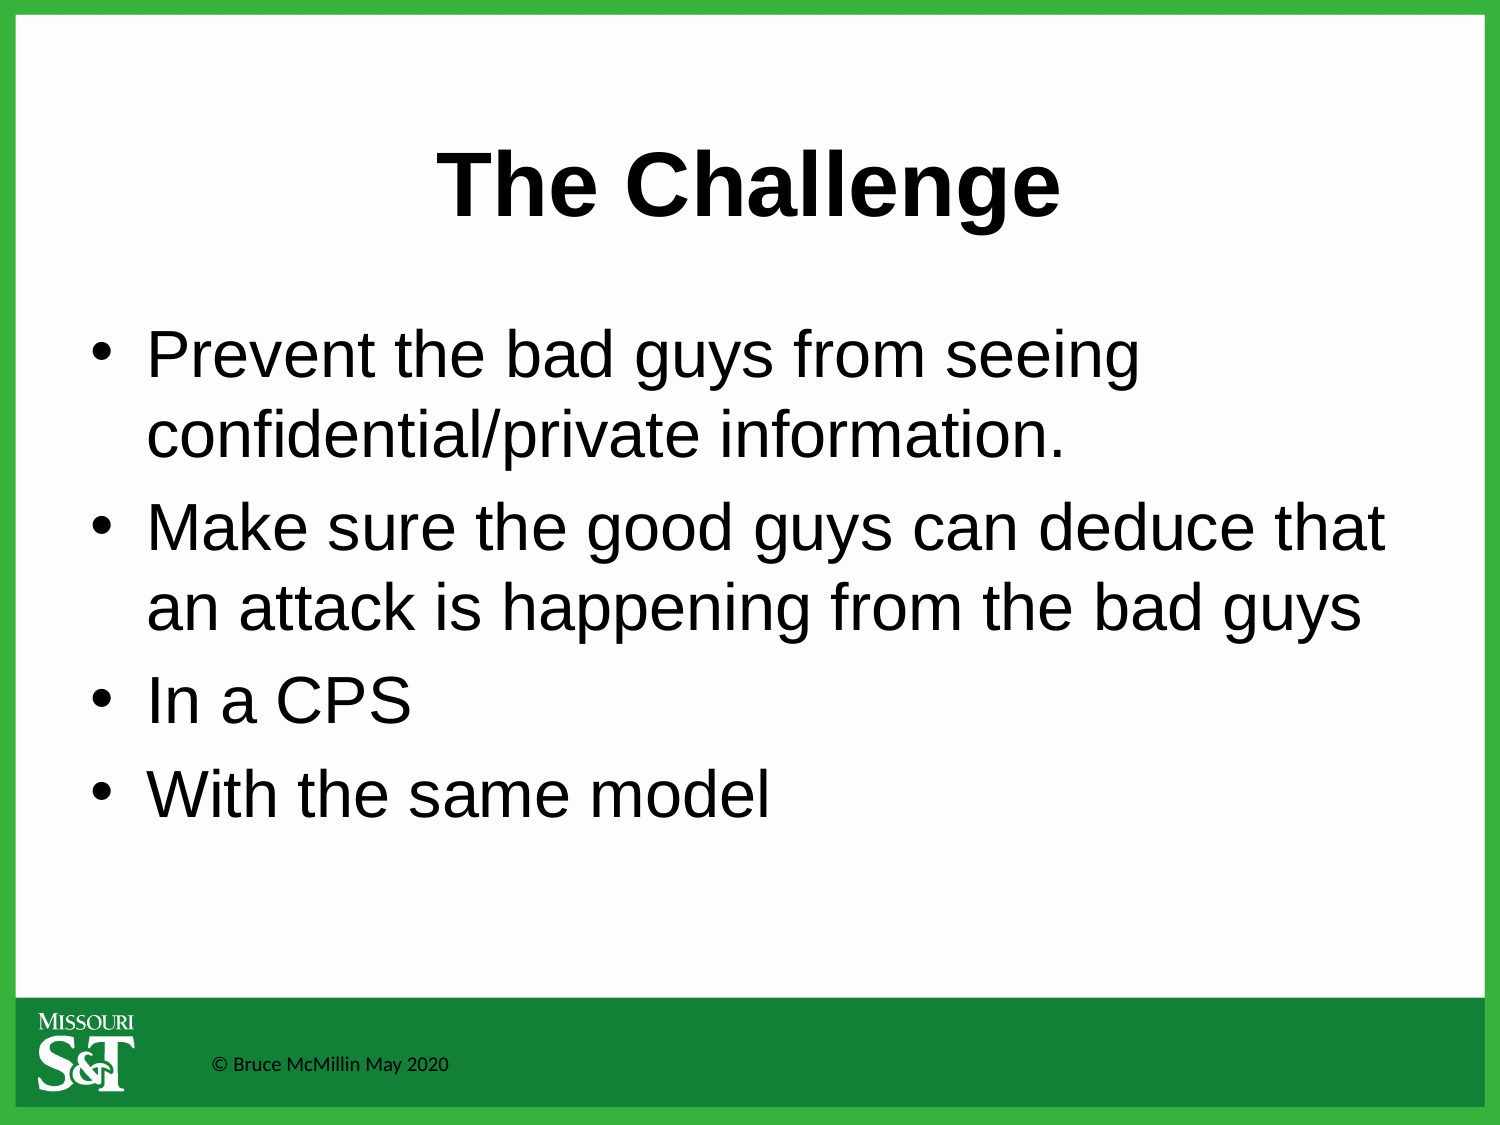

# The Challenge
Prevent the bad guys from seeing confidential/private information.
Make sure the good guys can deduce that an attack is happening from the bad guys
In a CPS
With the same model